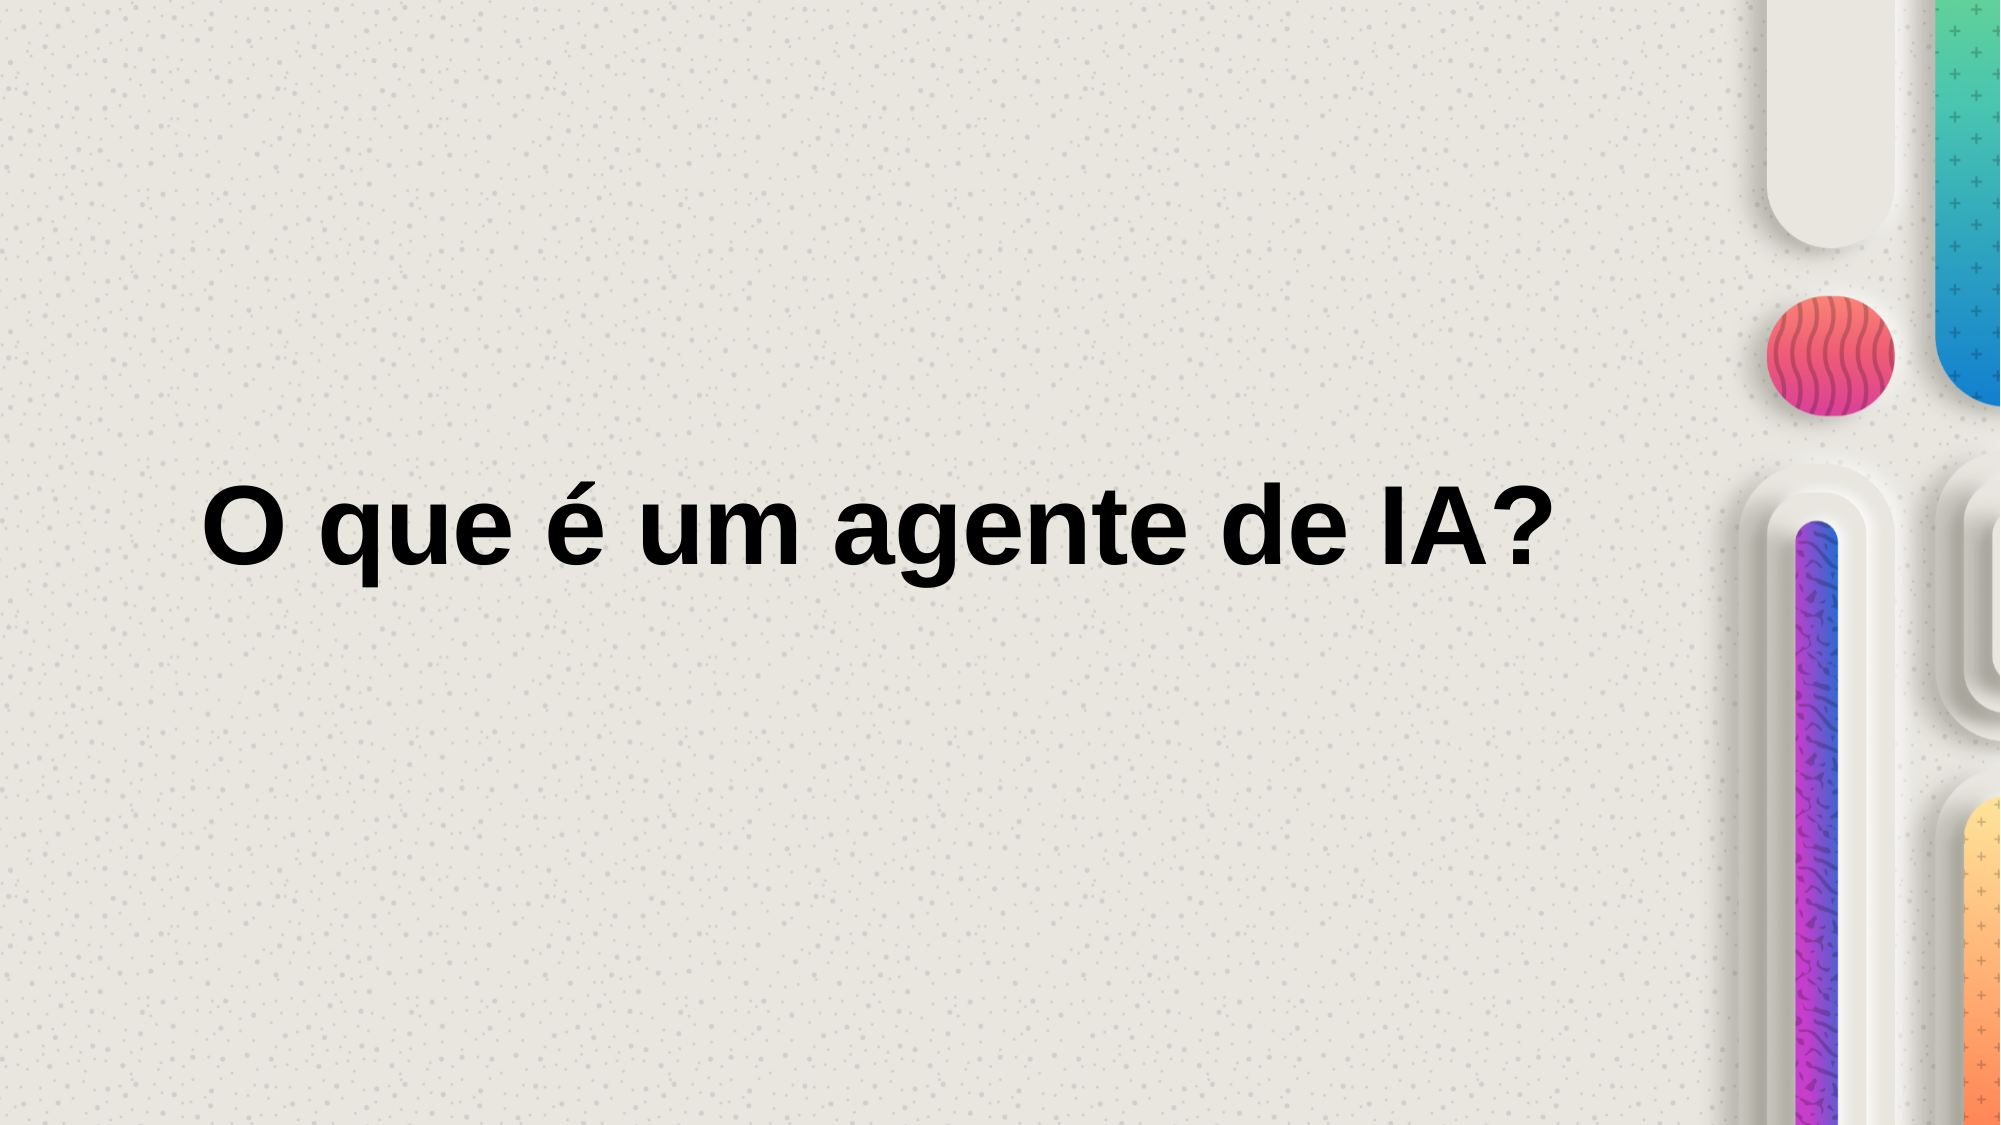

# O que é um agente de IA?